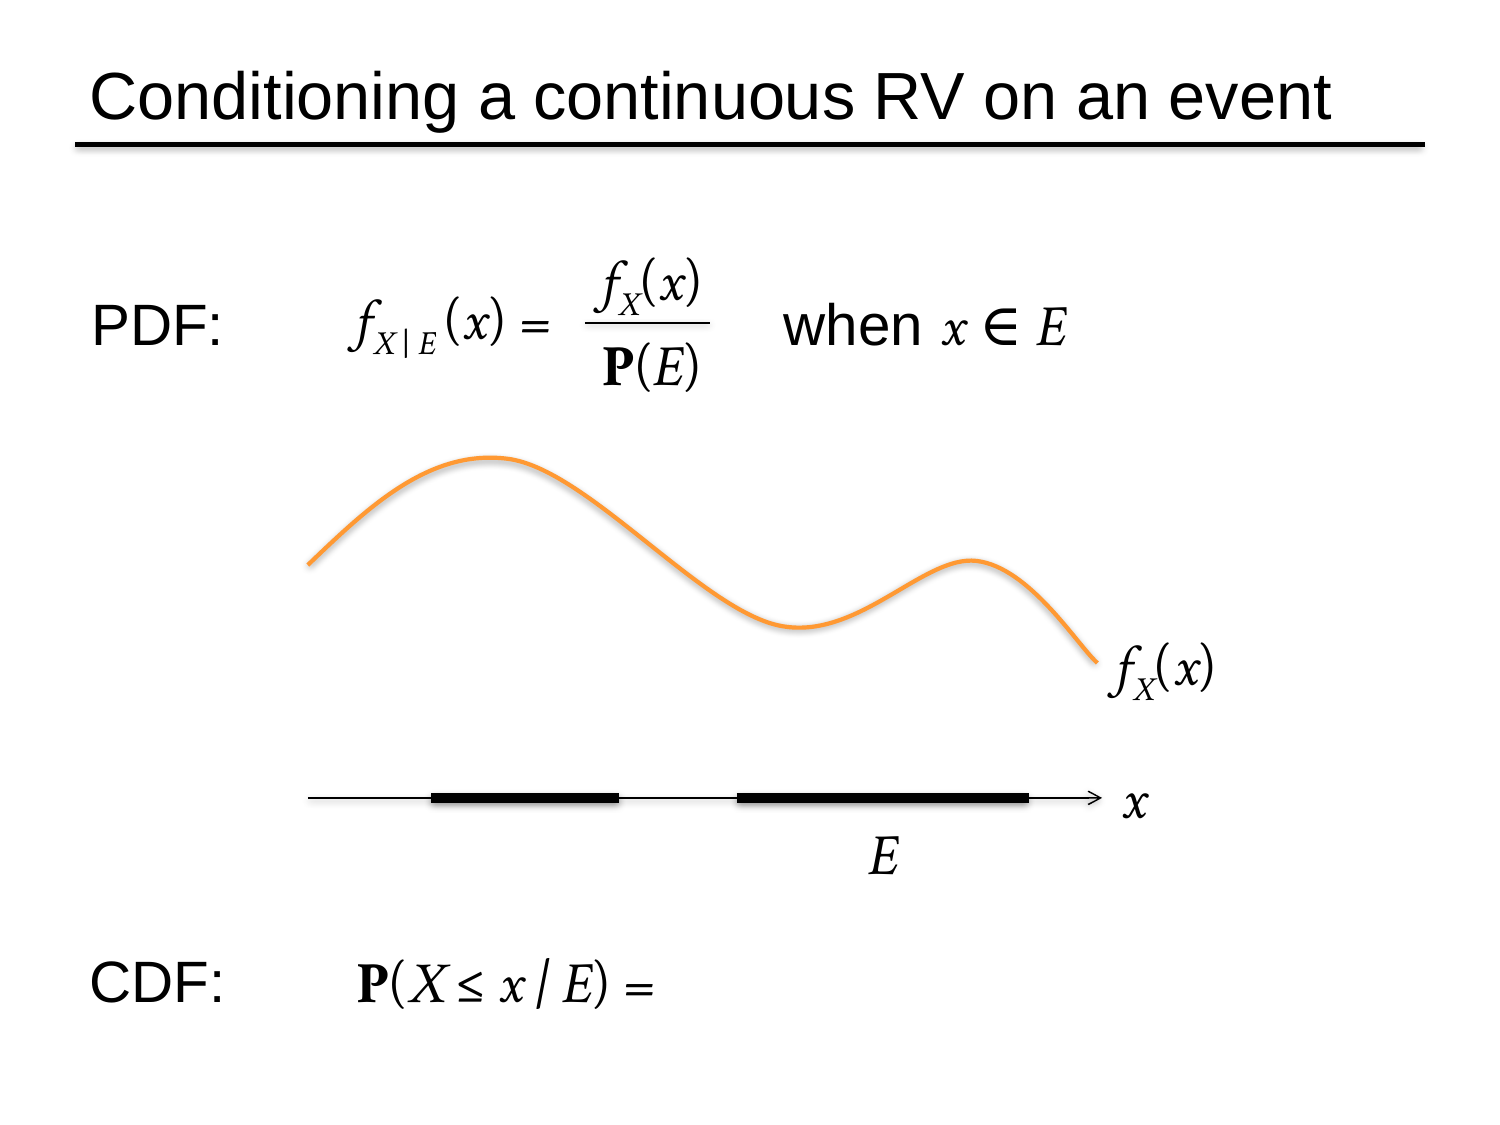

# Conditioning a continuous RV on an event
fX(x)
fX | E (x) =
PDF:
when x ∈ E
P(E)

fX(x)
x
E
CDF:
P(X ≤ x | E) =